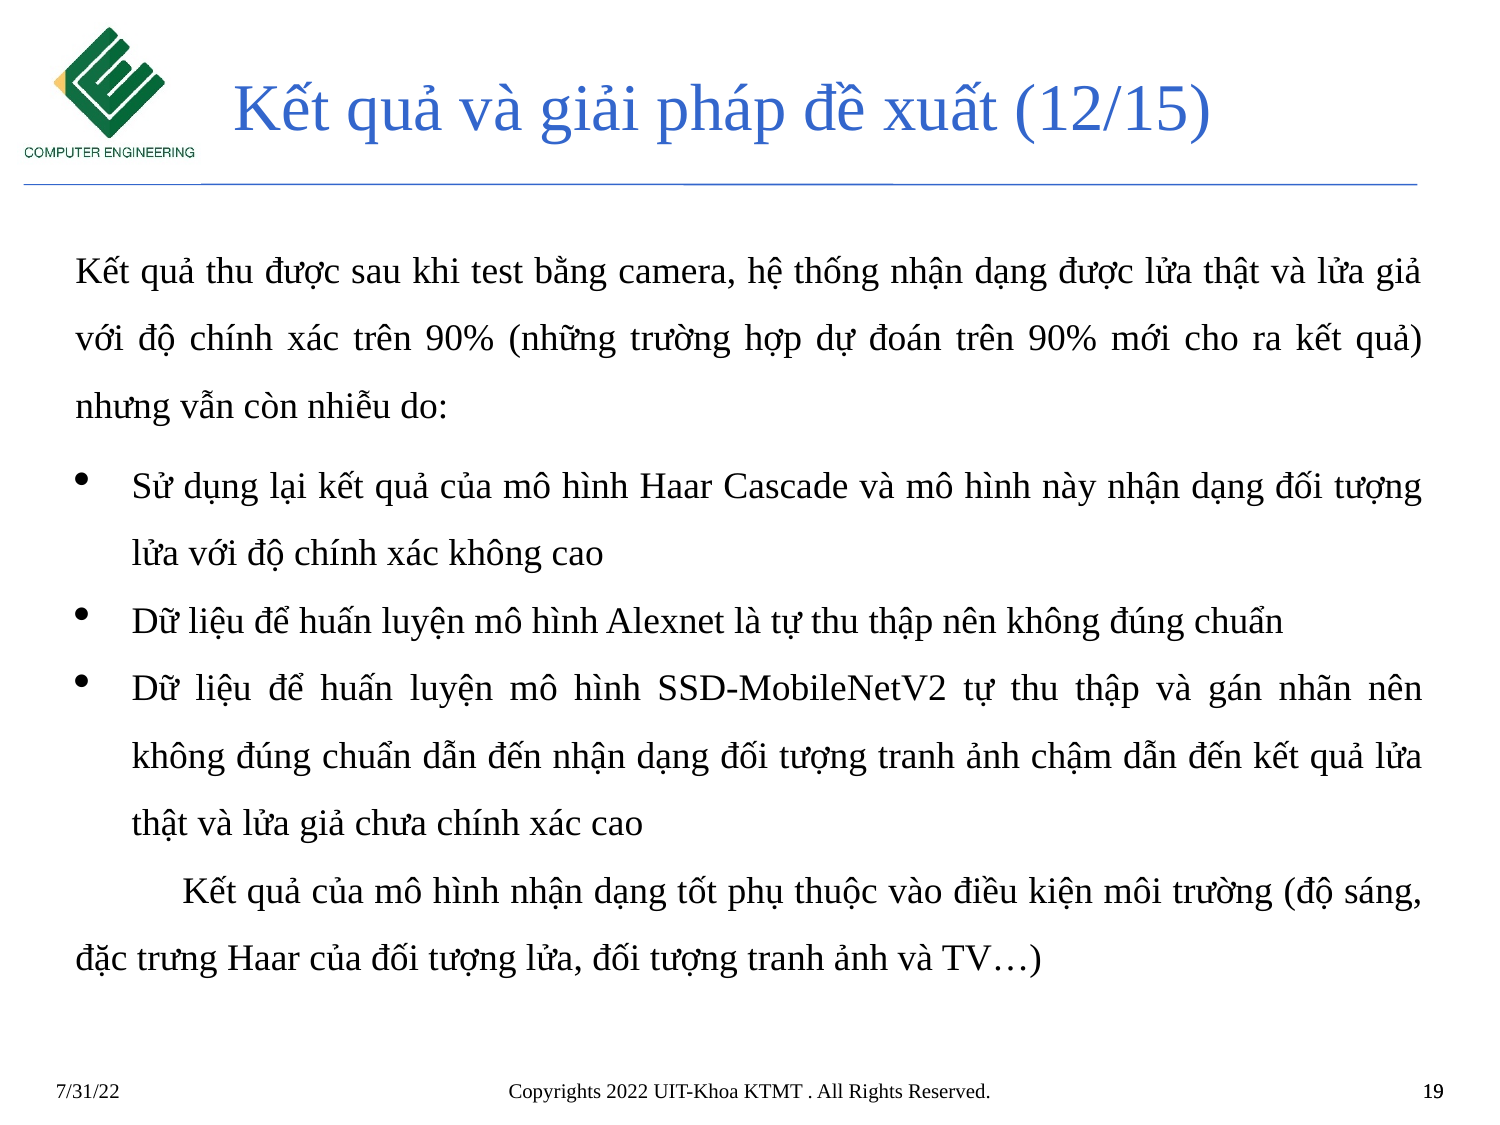

Kết quả và giải pháp đề xuất (12/15)
Kết quả thu được sau khi test bằng camera, hệ thống nhận dạng được lửa thật và lửa giả với độ chính xác trên 90% (những trường hợp dự đoán trên 90% mới cho ra kết quả) nhưng vẫn còn nhiễu do:
Sử dụng lại kết quả của mô hình Haar Cascade và mô hình này nhận dạng đối tượng lửa với độ chính xác không cao
Dữ liệu để huấn luyện mô hình Alexnet là tự thu thập nên không đúng chuẩn
Dữ liệu để huấn luyện mô hình SSD-MobileNetV2 tự thu thập và gán nhãn nên không đúng chuẩn dẫn đến nhận dạng đối tượng tranh ảnh chậm dẫn đến kết quả lửa thật và lửa giả chưa chính xác cao
	Kết quả của mô hình nhận dạng tốt phụ thuộc vào điều kiện môi trường (độ sáng, đặc trưng Haar của đối tượng lửa, đối tượng tranh ảnh và TV…)
7/31/22
Copyrights 2022 UIT-Khoa KTMT . All Rights Reserved.
19
19